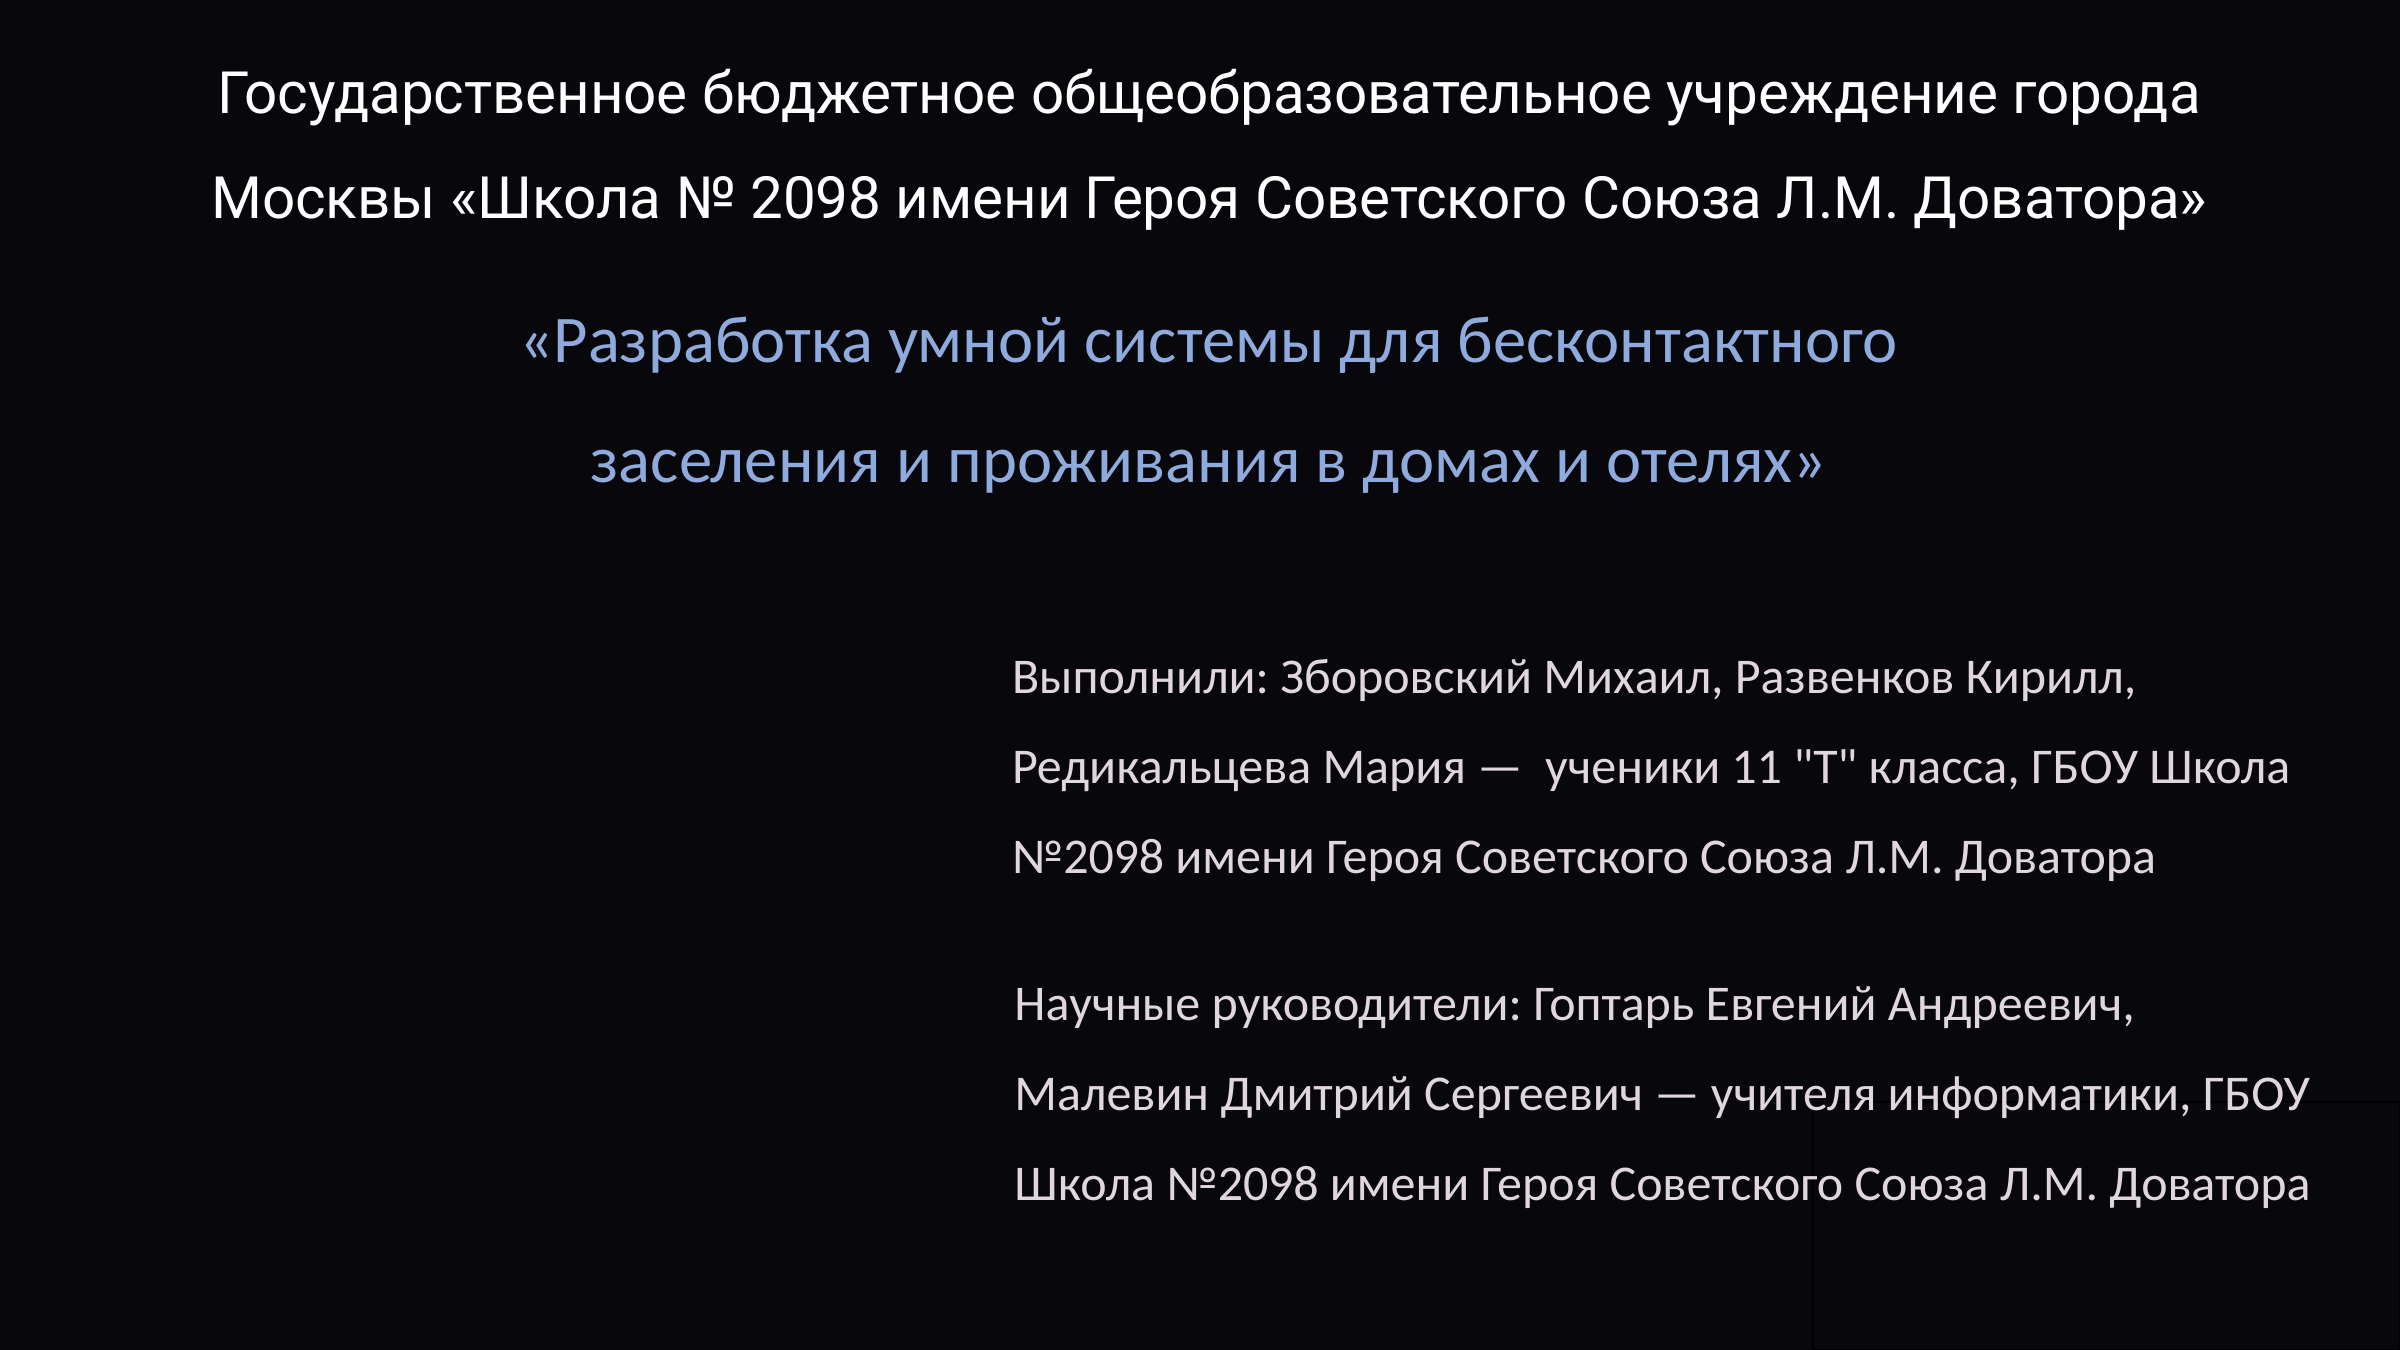

Государственное бюджетное общеобразовательное учреждение города Москвы «Школа № 2098 имени Героя Советского Союза Л.М. Доватора»
«Разработка умной системы для бесконтактного заселения и проживания в домах и отелях»
Выполнили: Зборовский Михаил, Развенков Кирилл, Редикальцева Мария —  ученики 11 "Т" класса, ГБОУ Школа №2098 имени Героя Советского Союза Л.М. Доватора
Научные руководители: Гоптарь Евгений Андреевич, Малевин Дмитрий Сергеевич — учителя информатики, ГБОУ Школа №2098 имени Героя Советского Союза Л.М. Доватора